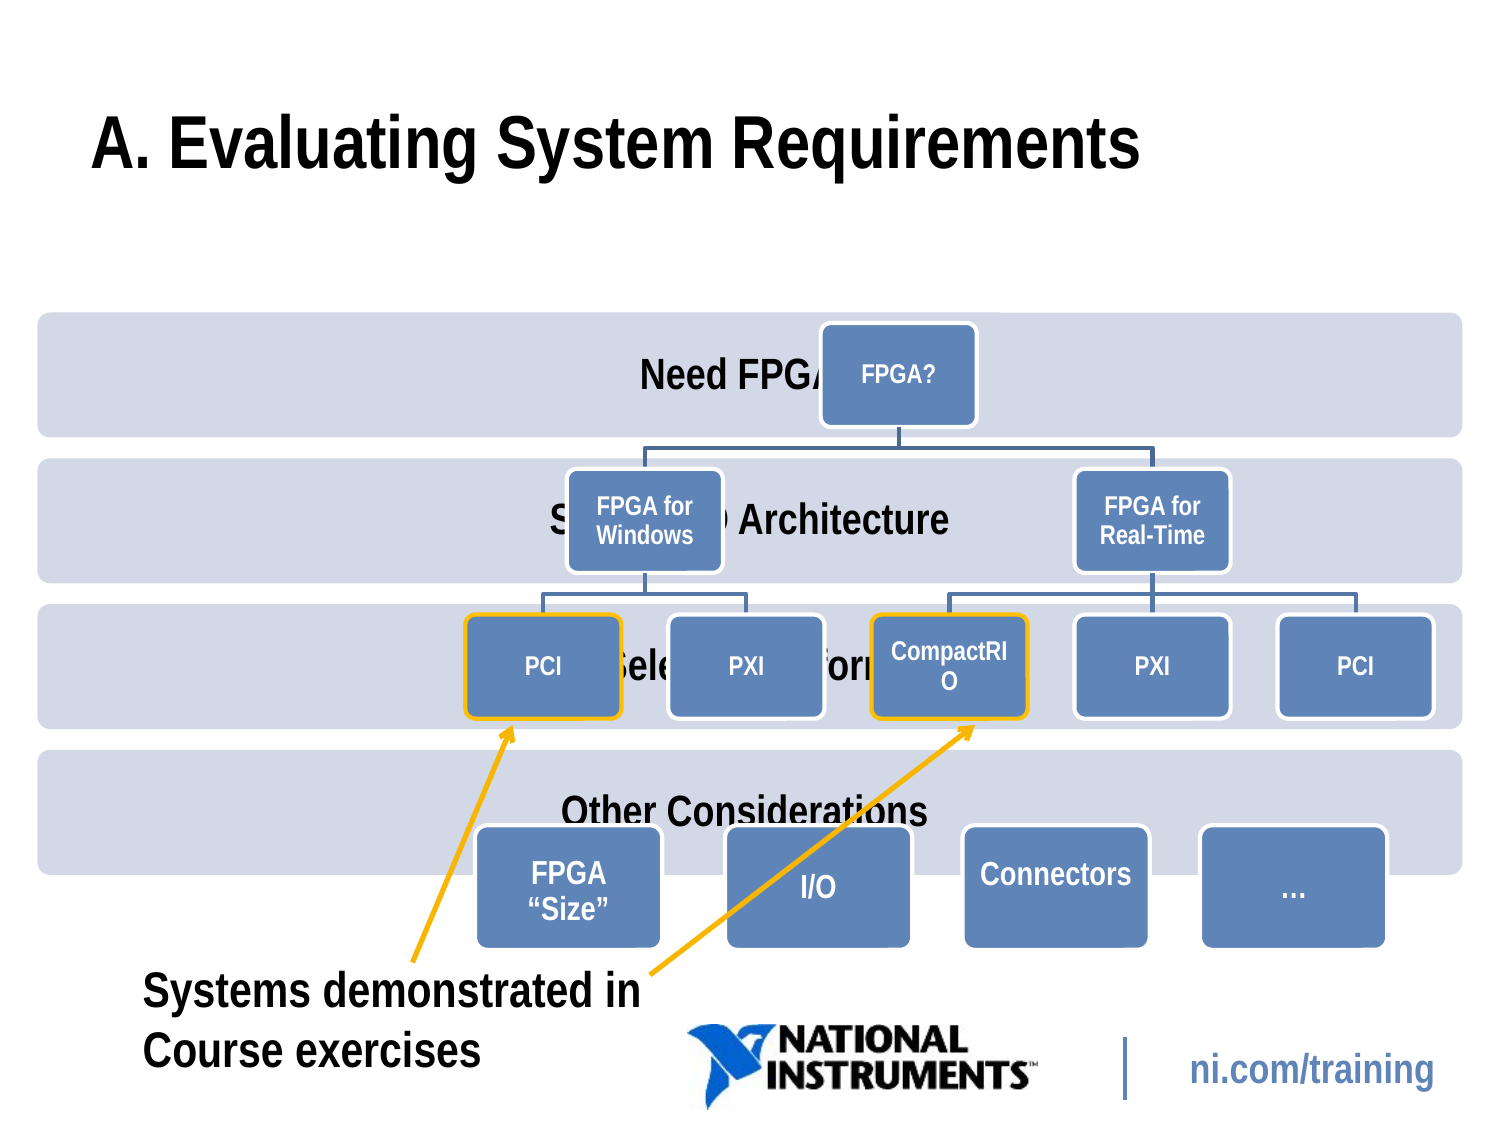

# A. Evaluating System Requirements
Other Considerations
Select a Platform
Select RIO Architecture
Need FPGA?
FPGA?
FPGA for Windows
PCI
PXI
FPGA for Real-Time
CompactRIO
PXI
PCI
Connectors

FPGA “Size”

I/O

…
Systems demonstrated in
Course exercises